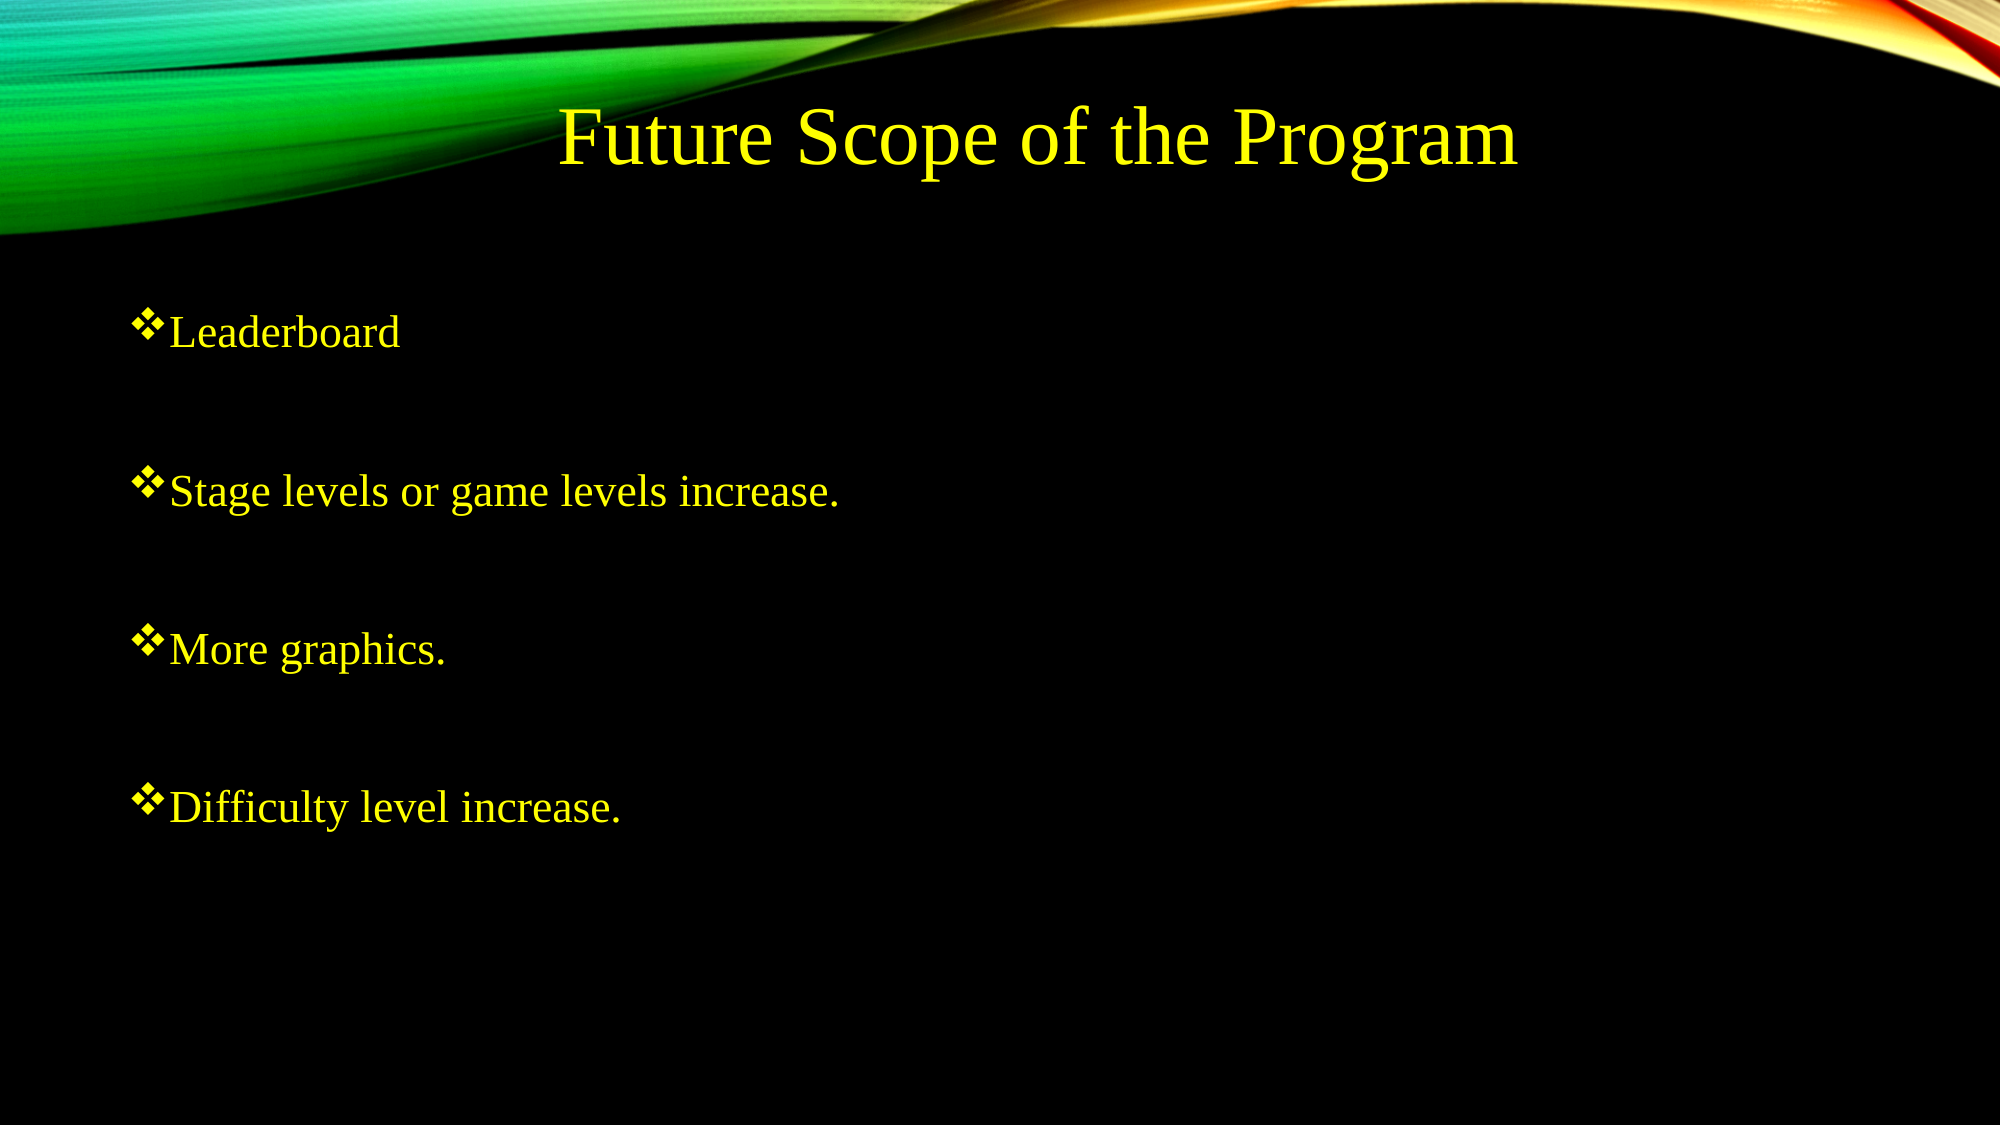

# Future Scope of the Program
Leaderboard
Stage levels or game levels increase.
More graphics.
Difficulty level increase.